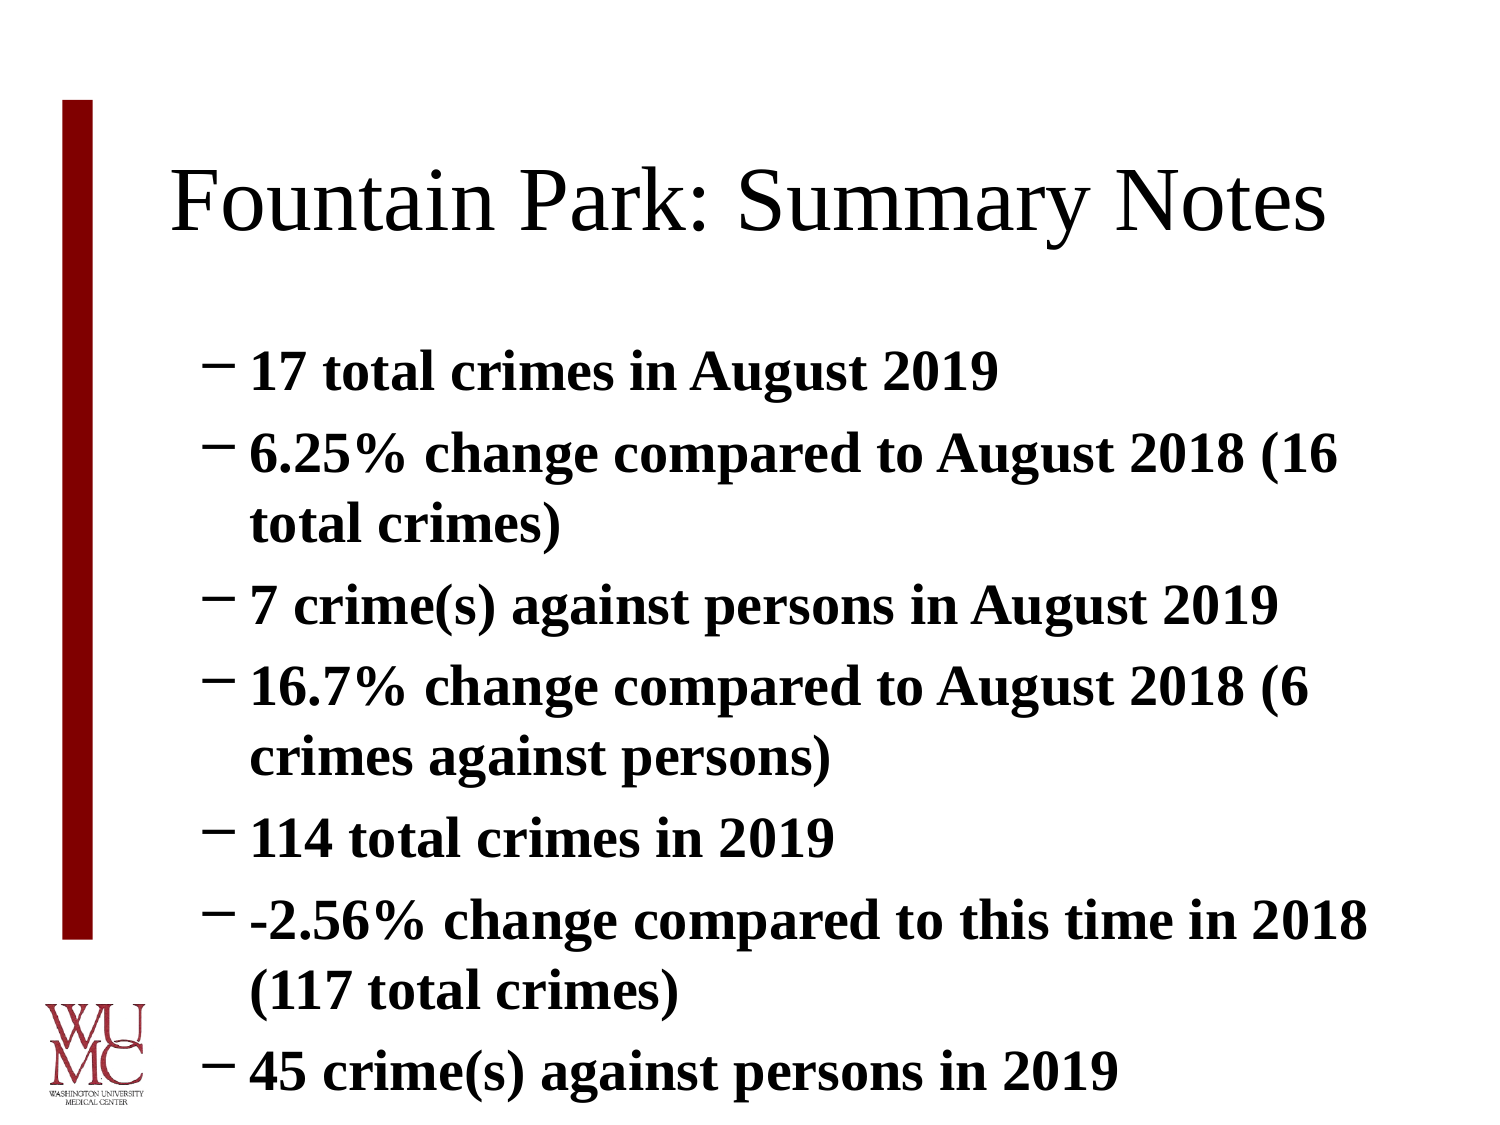

# Fountain Park: Summary Notes
17 total crimes in August 2019
6.25% change compared to August 2018 (16 total crimes)
7 crime(s) against persons in August 2019
16.7% change compared to August 2018 (6 crimes against persons)
114 total crimes in 2019
-2.56% change compared to this time in 2018 (117 total crimes)
45 crime(s) against persons in 2019
40.6% change compared to this time in 2018 (32 crimes against persons)